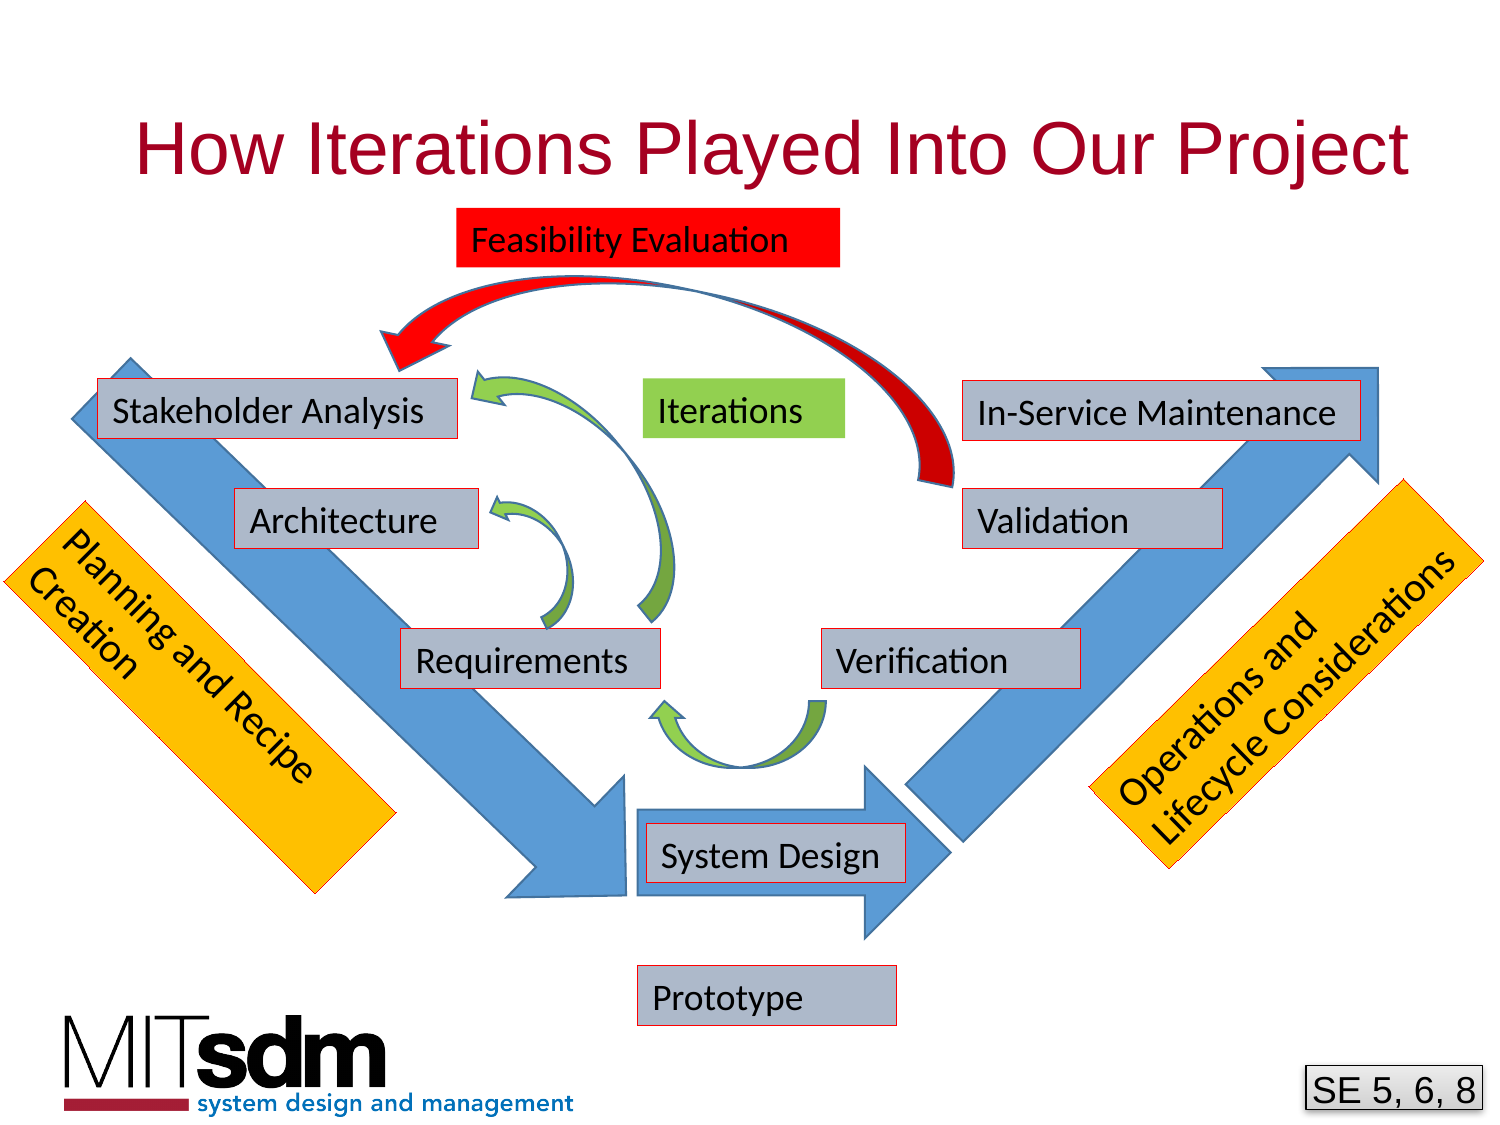

# How Iterations Played Into Our Project

Feasibility Evaluation

Stakeholder Analysis
Iterations
In-Service Maintenance

Architecture
Validation

Operations and Lifecycle Considerations
Requirements
Verification
Planning and Recipe Creation

System Design
Prototype
SE 5, 6, 8